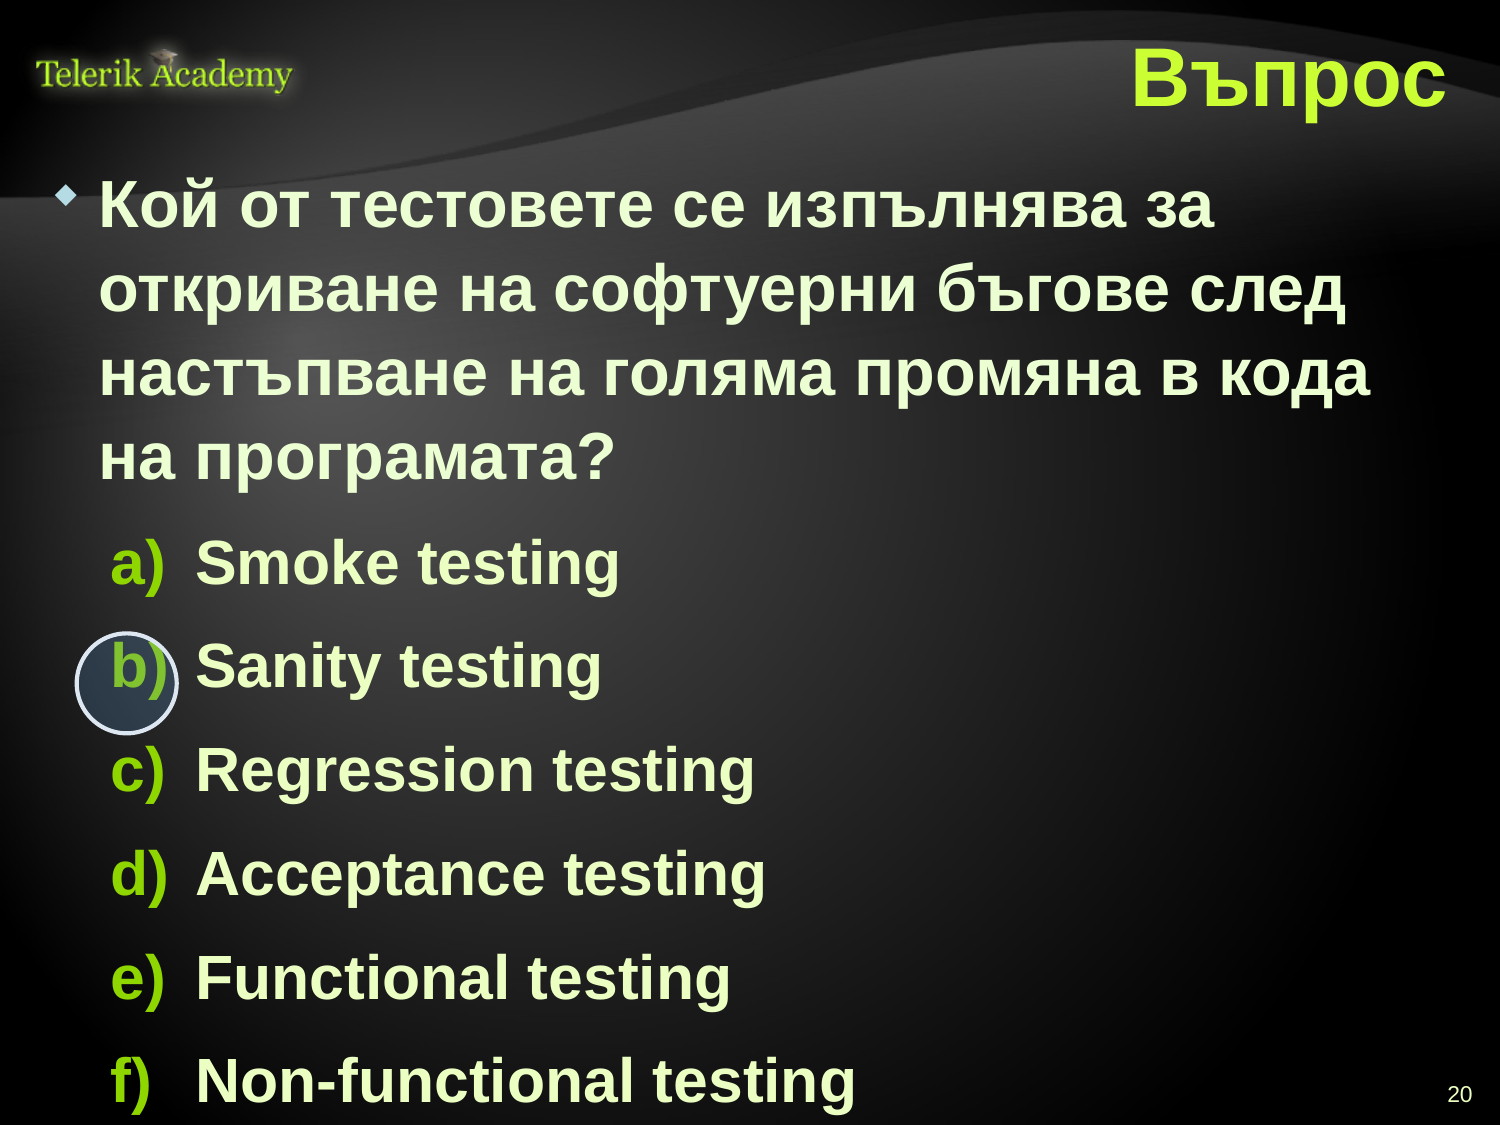

# Въпрос
Кой от тестовете се изпълнява за откриване на софтуерни бъгове след настъпване на голяма промяна в кода на програмата?
Smoke testing
Sanity testing
Regression testing
Acceptance testing
Functional testing
Non-functional testing

20